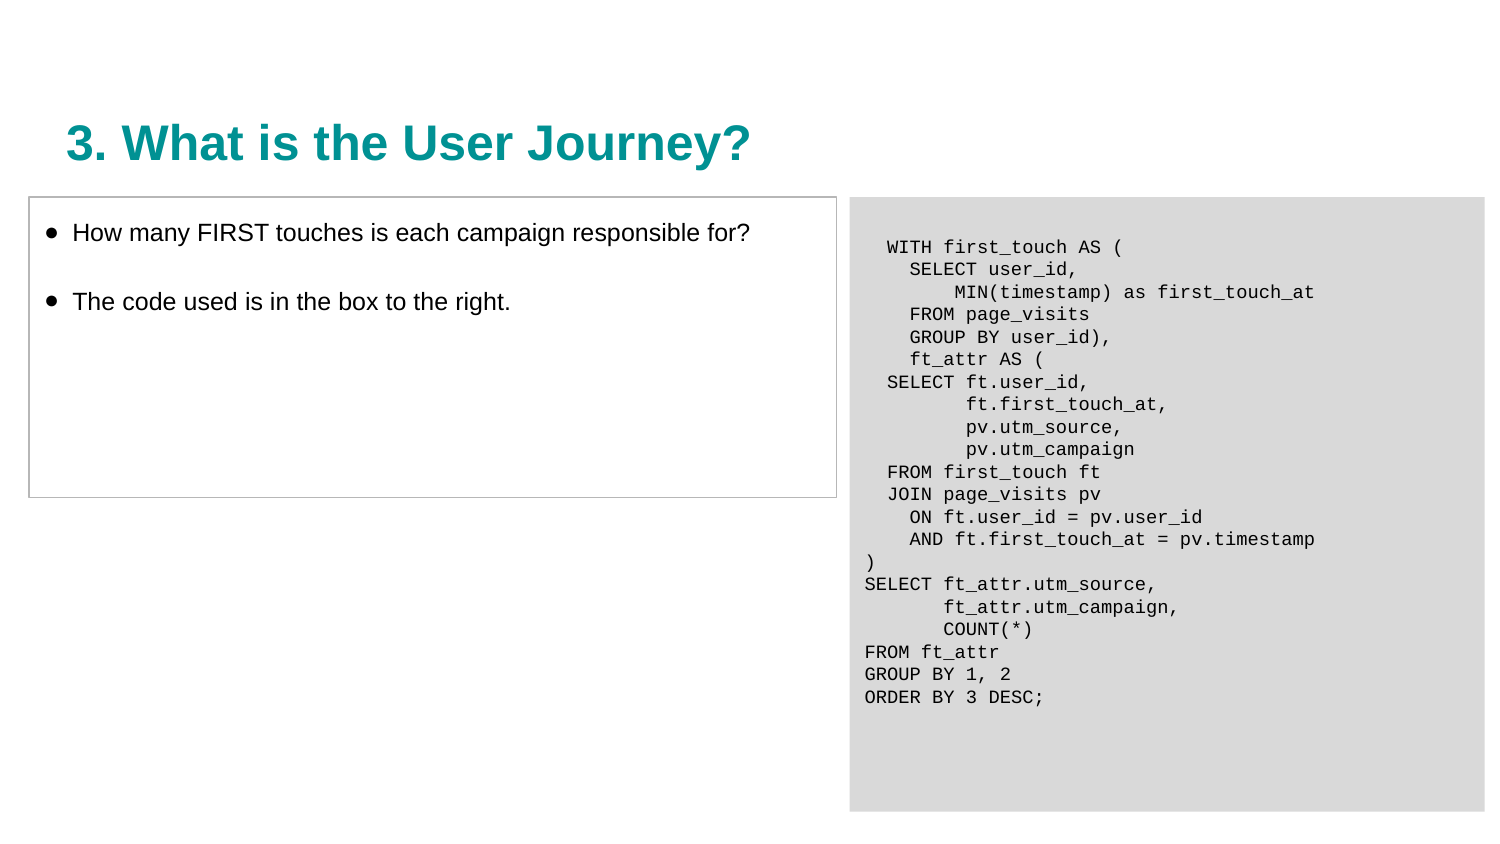

3. What is the User Journey?
How many FIRST touches is each campaign responsible for?

The code used is in the box to the right.

  WITH first_touch AS (
    SELECT user_id,
        MIN(timestamp) as first_touch_at
    FROM page_visits
    GROUP BY user_id),
    ft_attr AS (
  SELECT ft.user_id,
         ft.first_touch_at,
         pv.utm_source,
         pv.utm_campaign
  FROM first_touch ft
  JOIN page_visits pv
    ON ft.user_id = pv.user_id
    AND ft.first_touch_at = pv.timestamp
)
SELECT ft_attr.utm_source,
       ft_attr.utm_campaign,
       COUNT(*)
FROM ft_attr
GROUP BY 1, 2
ORDER BY 3 DESC;